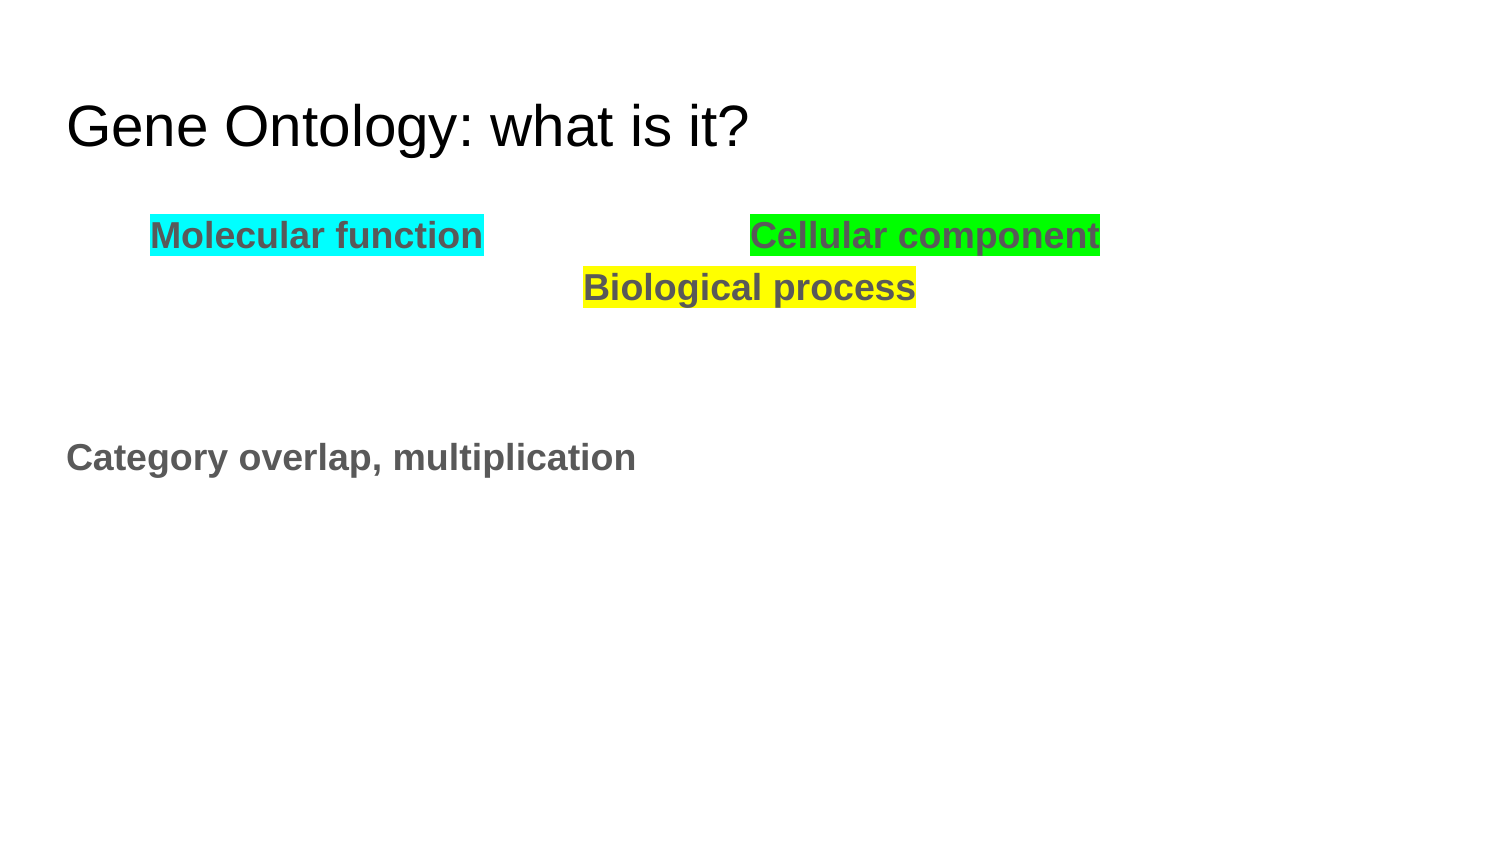

# Gene Ontology: what is it?
Molecular function		Cellular component		Biological process

Category overlap, multiplication

Biological process